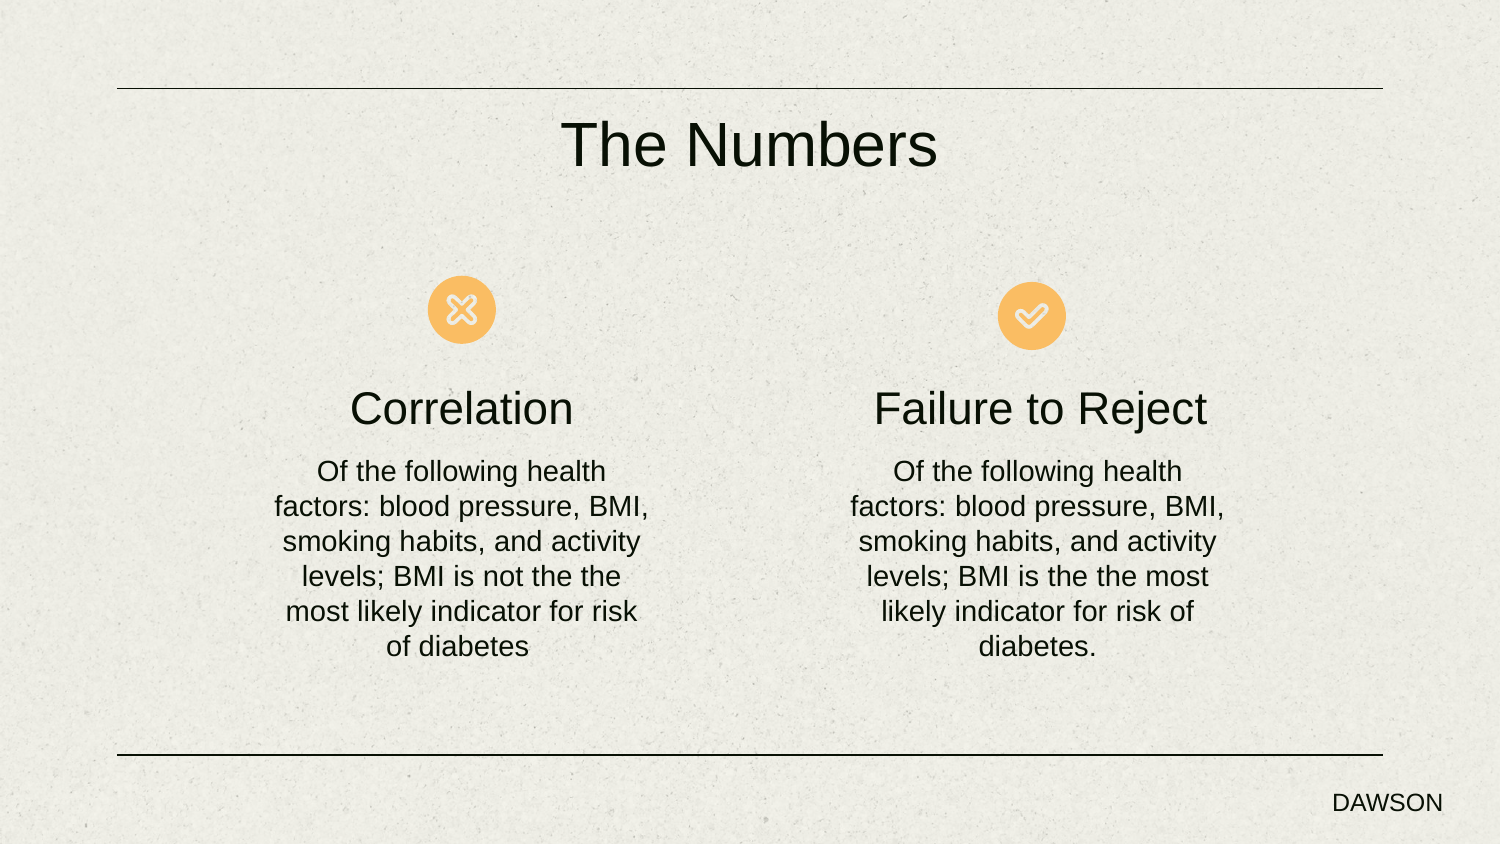

# The Numbers

Correlation
Failure to Reject
Of the following health factors: blood pressure, BMI, smoking habits, and activity levels; BMI is not the the most likely indicator for risk of diabetes
Of the following health factors: blood pressure, BMI, smoking habits, and activity levels; BMI is the the most likely indicator for risk of diabetes.
DAWSON